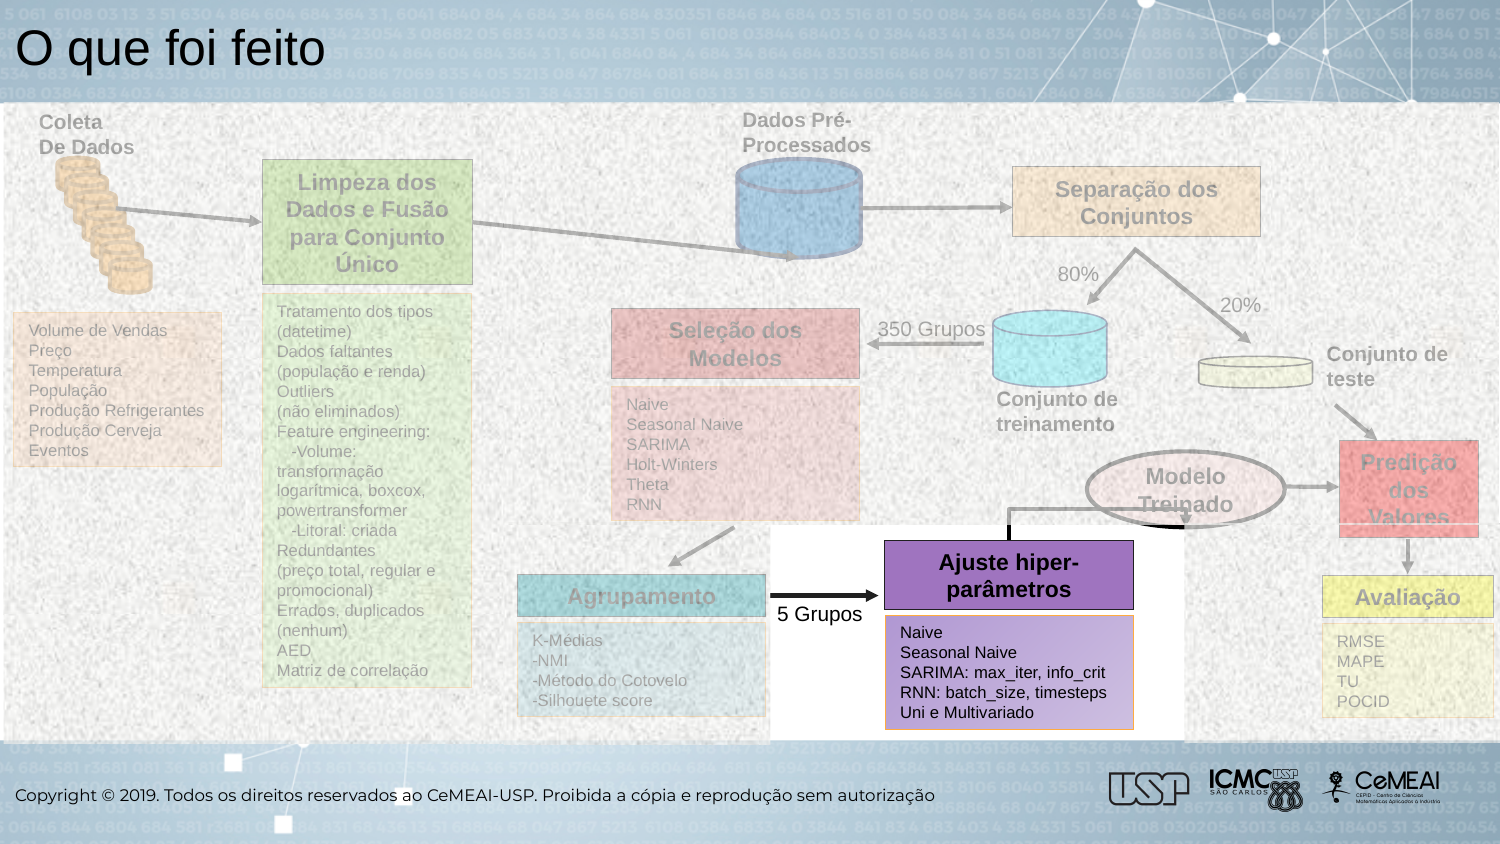

# O que foi feito
Dados Pré-Processados
Coleta
De Dados

Limpeza dos Dados e Fusão para Conjunto Único
Separação dos Conjuntos

80%

20%
Tratamento dos tipos (datetime)
Dados faltantes
(população e renda)
Outliers
(não eliminados)
Feature engineering:
   -Volume: transformação logarítmica, boxcox, powertransformer
   -Litoral: criada
Redundantes
(preço total, regular e promocional)
Errados, duplicados
(nenhum)
AED
Matriz de correlação
350 Grupos
Seleção dos Modelos

Volume de Vendas
Preço
Temperatura
População
Produção Refrigerantes
Produção Cerveja
Eventos
Conjunto de teste

Conjunto de treinamento
Naive
Seasonal Naive
SARIMA
Holt-Winters
Theta
RNN
Predição dos Valores
Modelo Treinado

Ajuste hiper-parâmetros
Agrupamento
Avaliação
5 Grupos
Naive
Seasonal Naive
SARIMA: max_iter, info_crit
RNN: batch_size, timesteps
Uni e Multivariado
K-Médias
-NMI
-Método do Cotovelo
-Silhouete score
RMSE
MAPE
TU
POCID